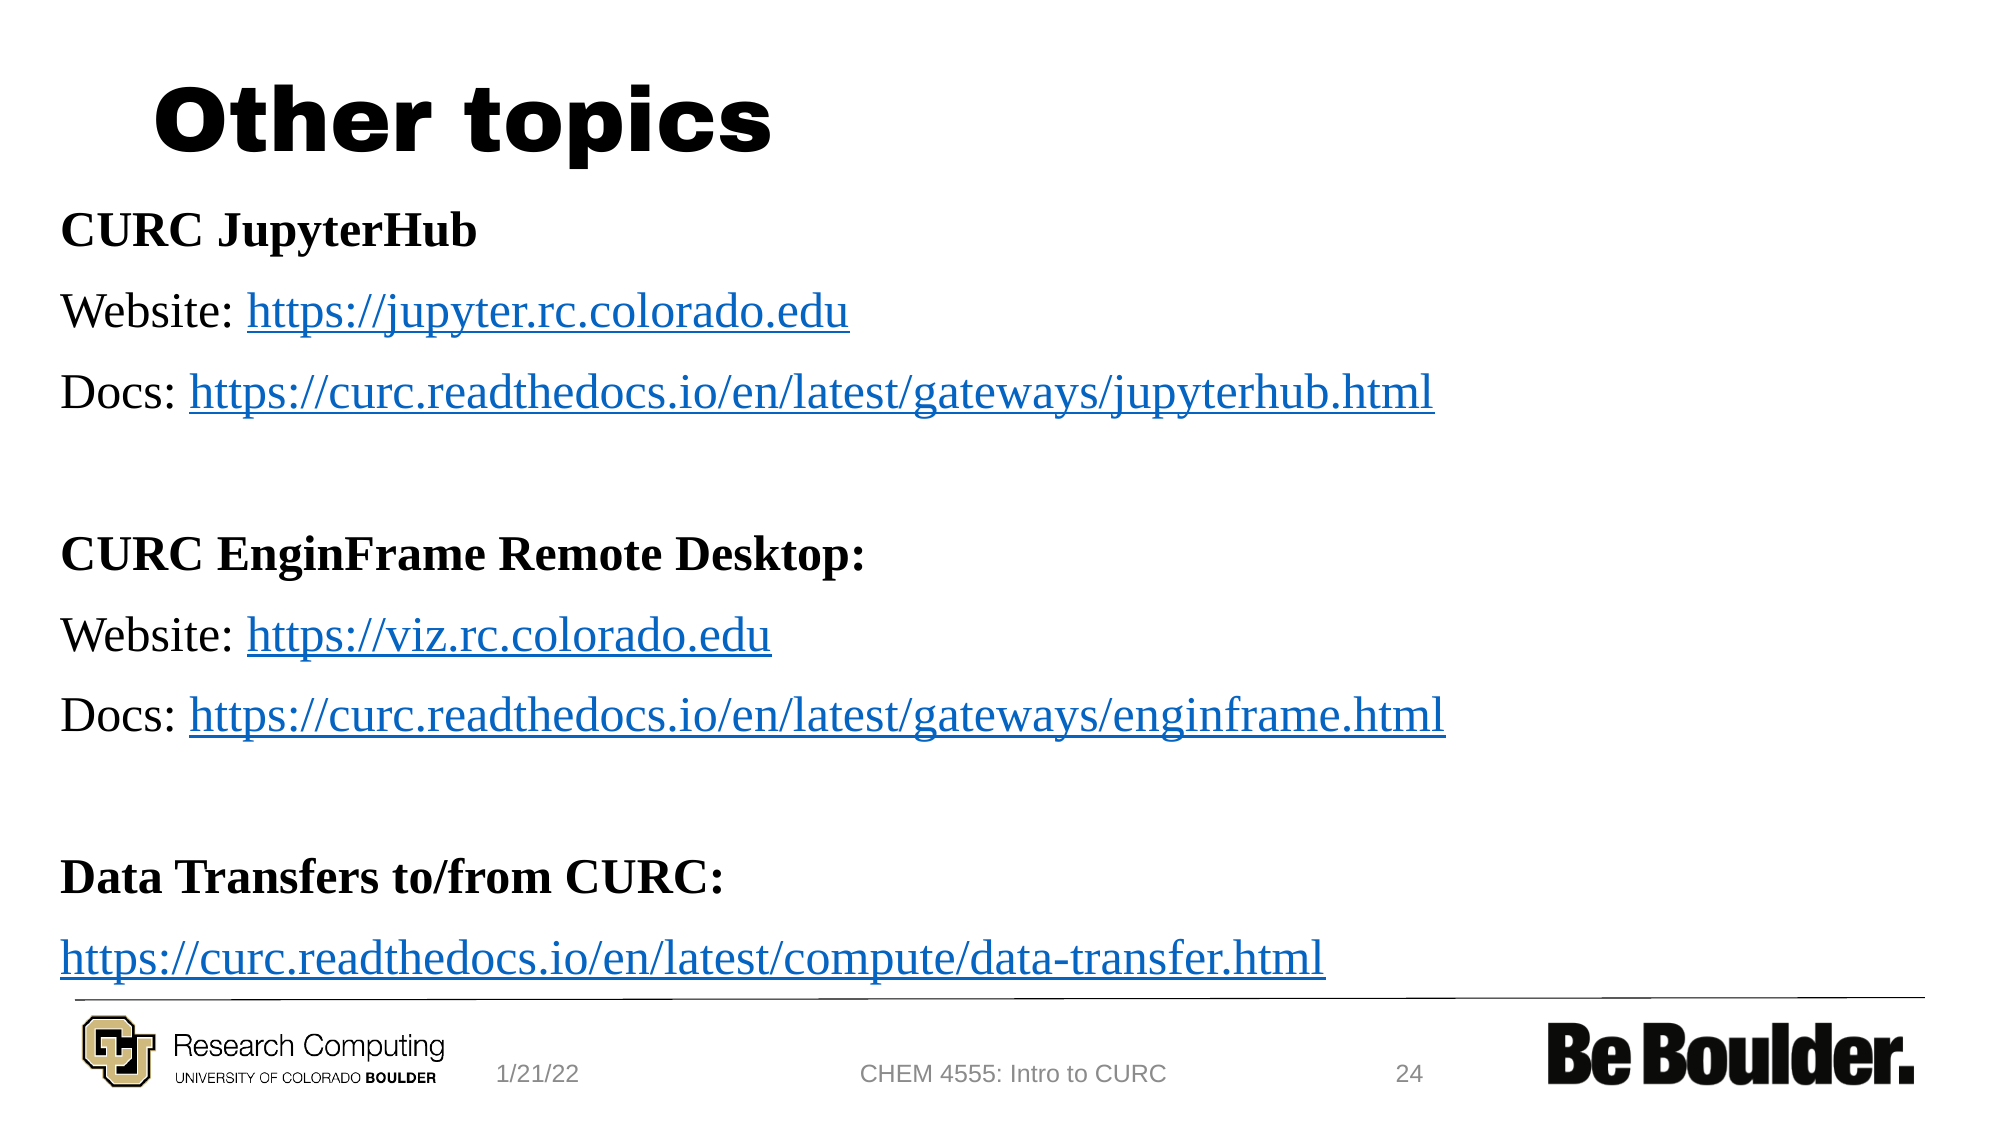

# Other topics
CURC JupyterHub
Website: https://jupyter.rc.colorado.edu
Docs: https://curc.readthedocs.io/en/latest/gateways/jupyterhub.html

CURC EnginFrame Remote Desktop:
Website: https://viz.rc.colorado.edu
Docs: https://curc.readthedocs.io/en/latest/gateways/enginframe.html

Data Transfers to/from CURC:
https://curc.readthedocs.io/en/latest/compute/data-transfer.html

1/21/22
CHEM 4555: Intro to CURC
24